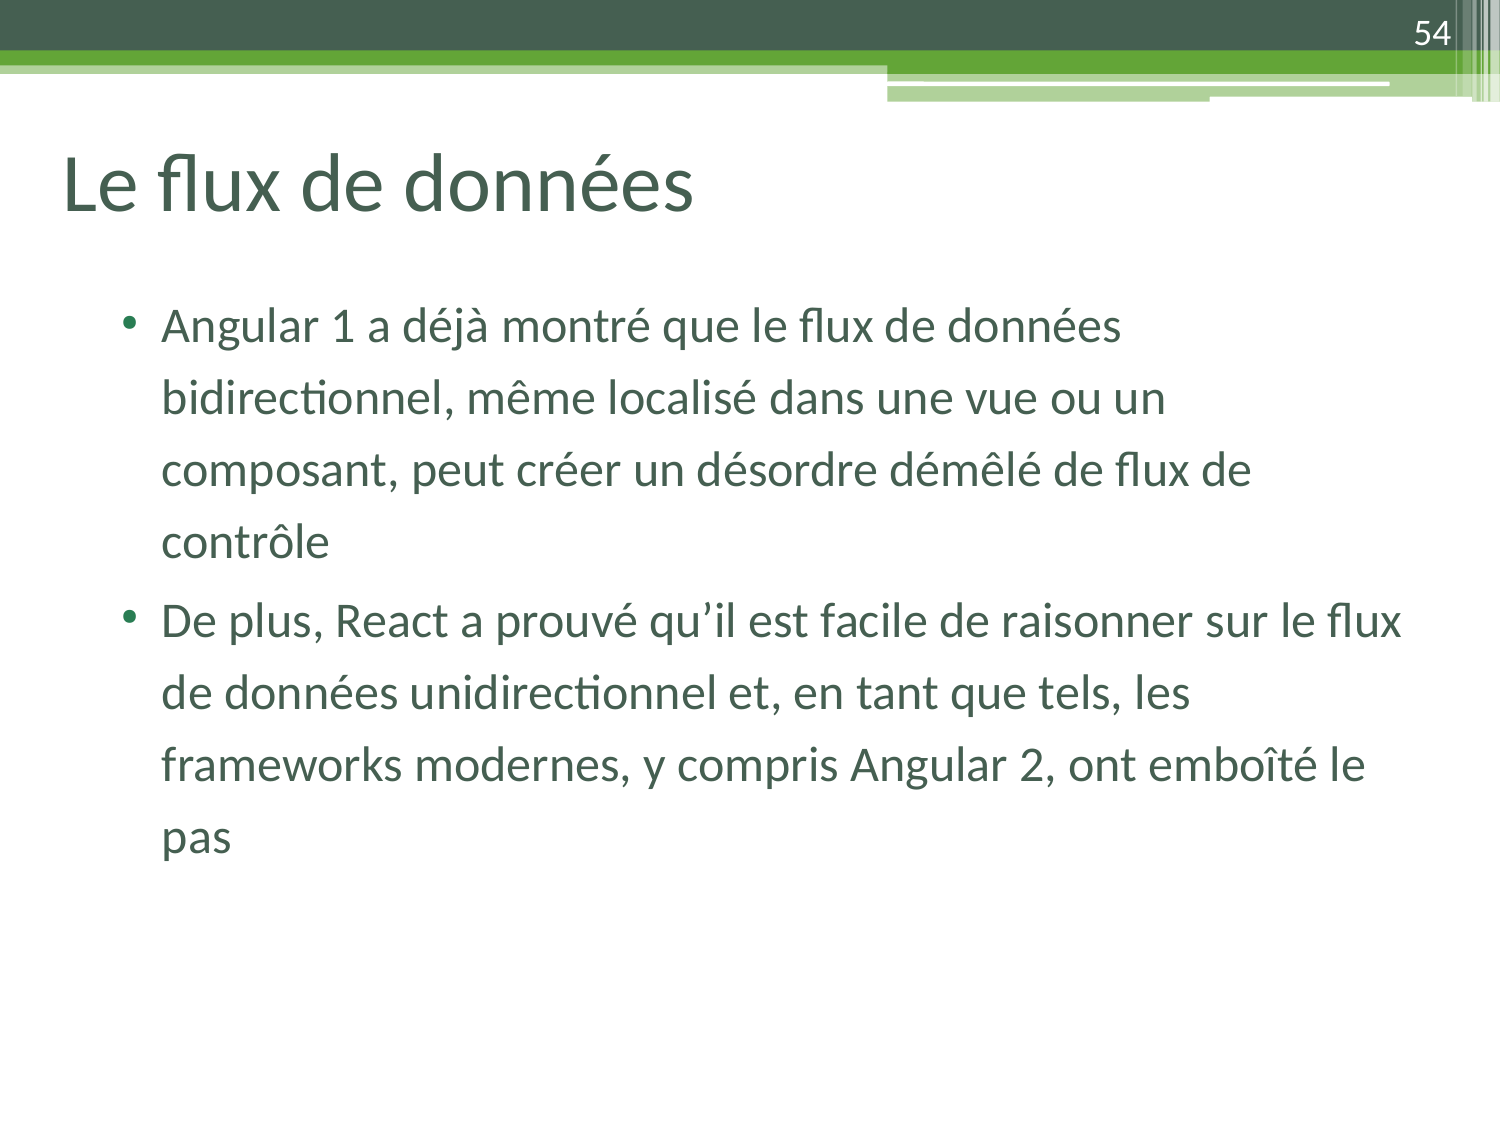

54
# Le flux de données
Angular 1 a déjà montré que le flux de données bidirectionnel, même localisé dans une vue ou un composant, peut créer un désordre démêlé de flux de contrôle
De plus, React a prouvé qu’il est facile de raisonner sur le flux de données unidirectionnel et, en tant que tels, les frameworks modernes, y compris Angular 2, ont emboîté le pas